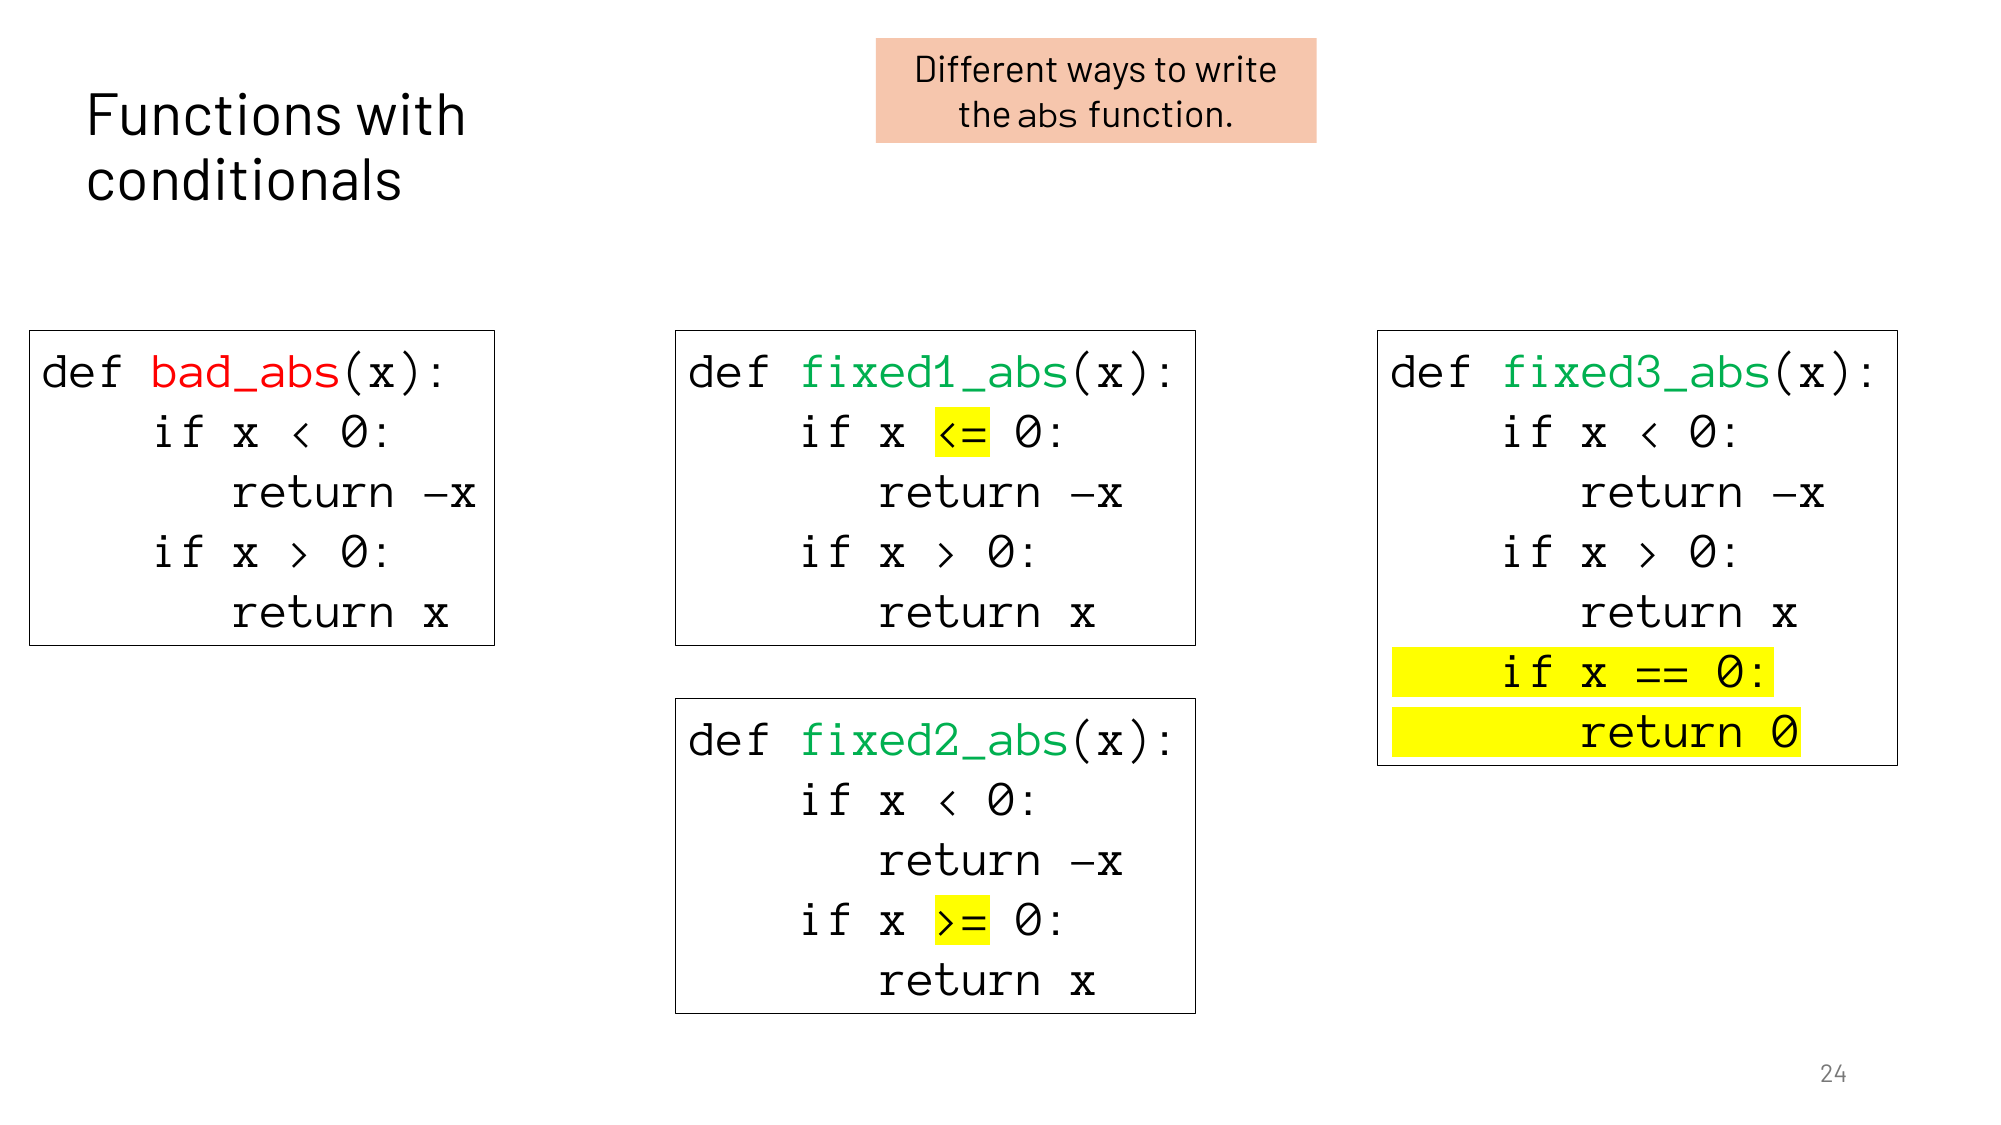

Different ways to write the abs function.
# Functions with conditionals
def bad_abs(x):
    if x < 0:
       return –x
    if x > 0:
       return x
def fixed1_abs(x):
    if x <= 0:
       return –x
    if x > 0:
       return x
def fixed2_abs(x):
    if x < 0:
       return –x
    if x >= 0:
       return x
def fixed3_abs(x):
    if x < 0:
       return –x
    if x > 0:
       return x
    if x == 0:
       return 0
24